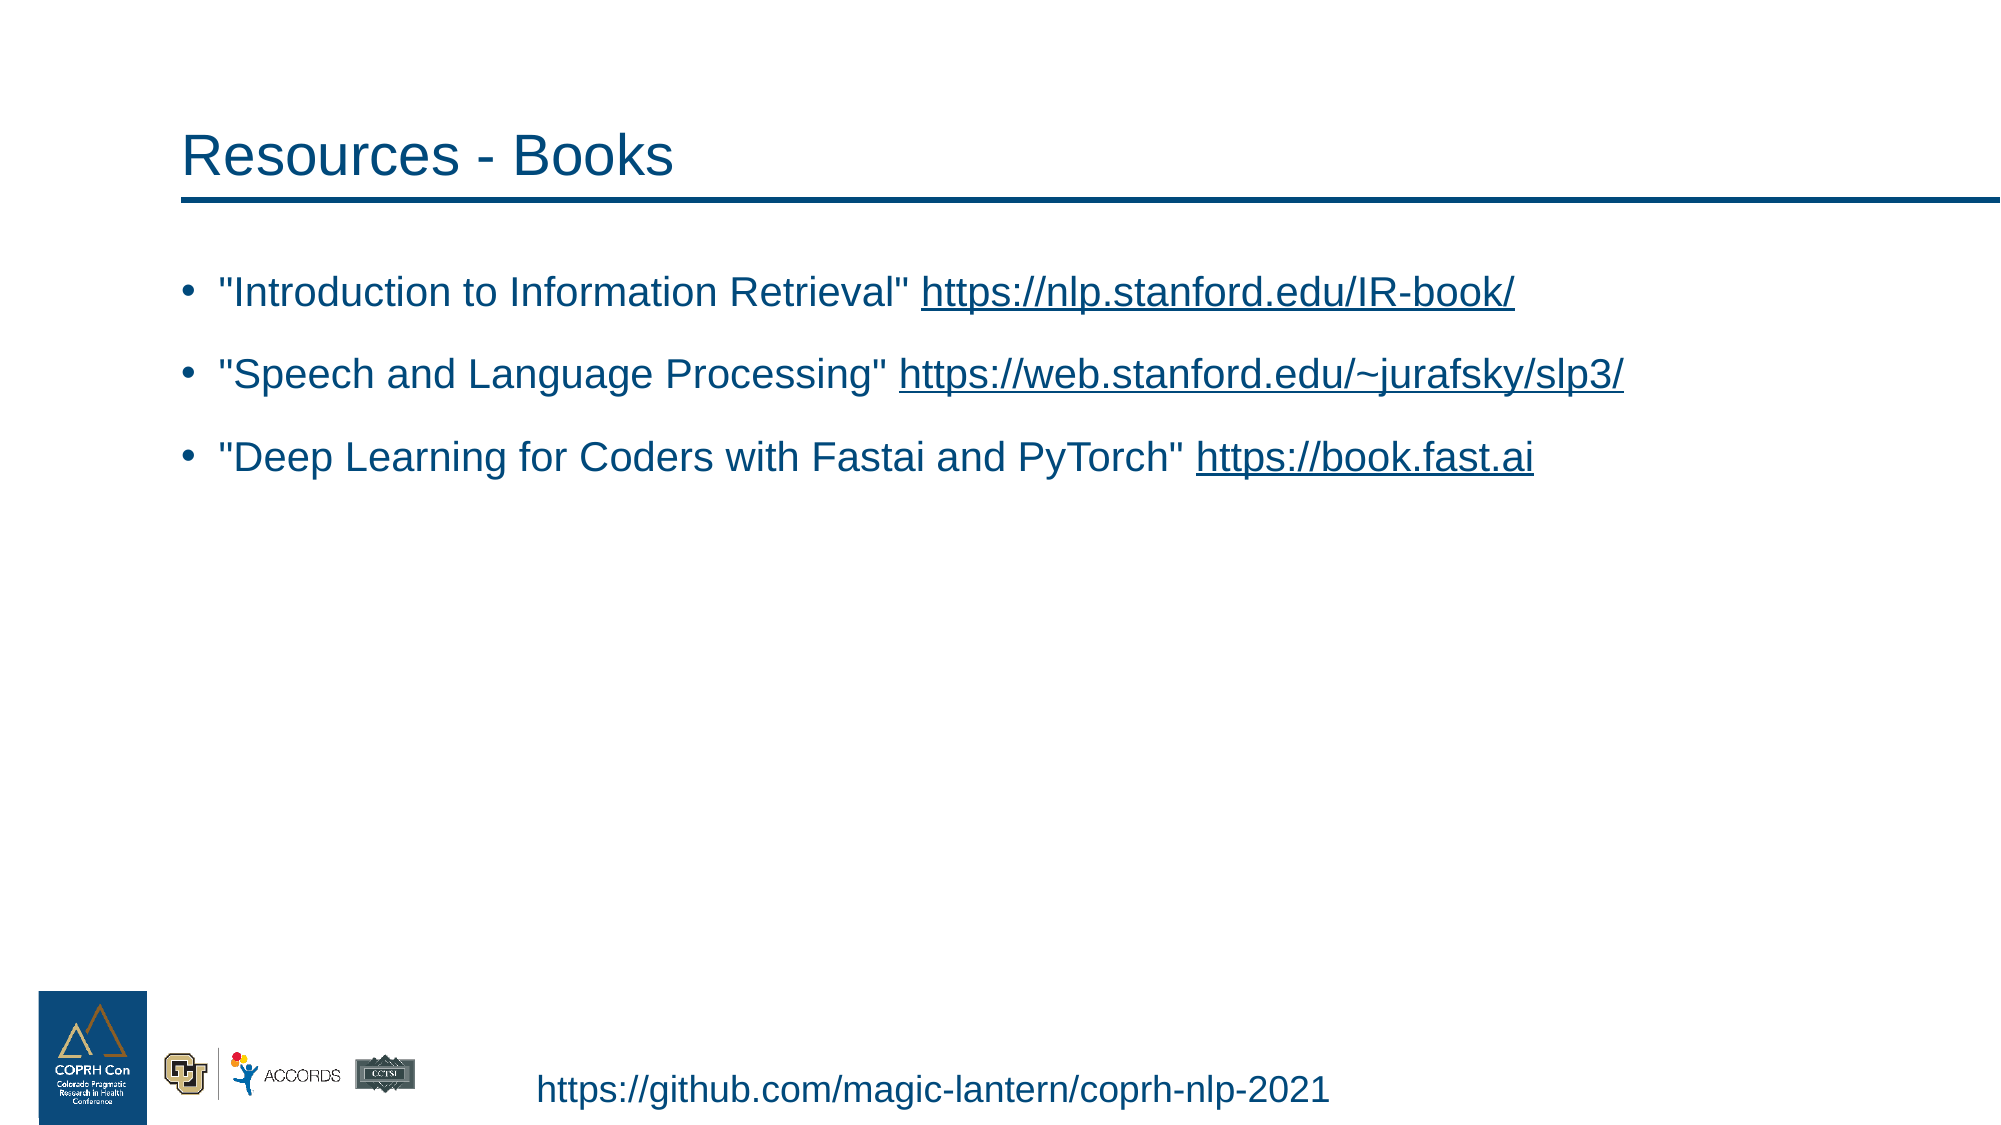

# Resources - Books
"Introduction to Information Retrieval" https://nlp.stanford.edu/IR-book/
"Speech and Language Processing" https://web.stanford.edu/~jurafsky/slp3/
"Deep Learning for Coders with Fastai and PyTorch" https://book.fast.ai
https://github.com/magic-lantern/coprh-nlp-2021